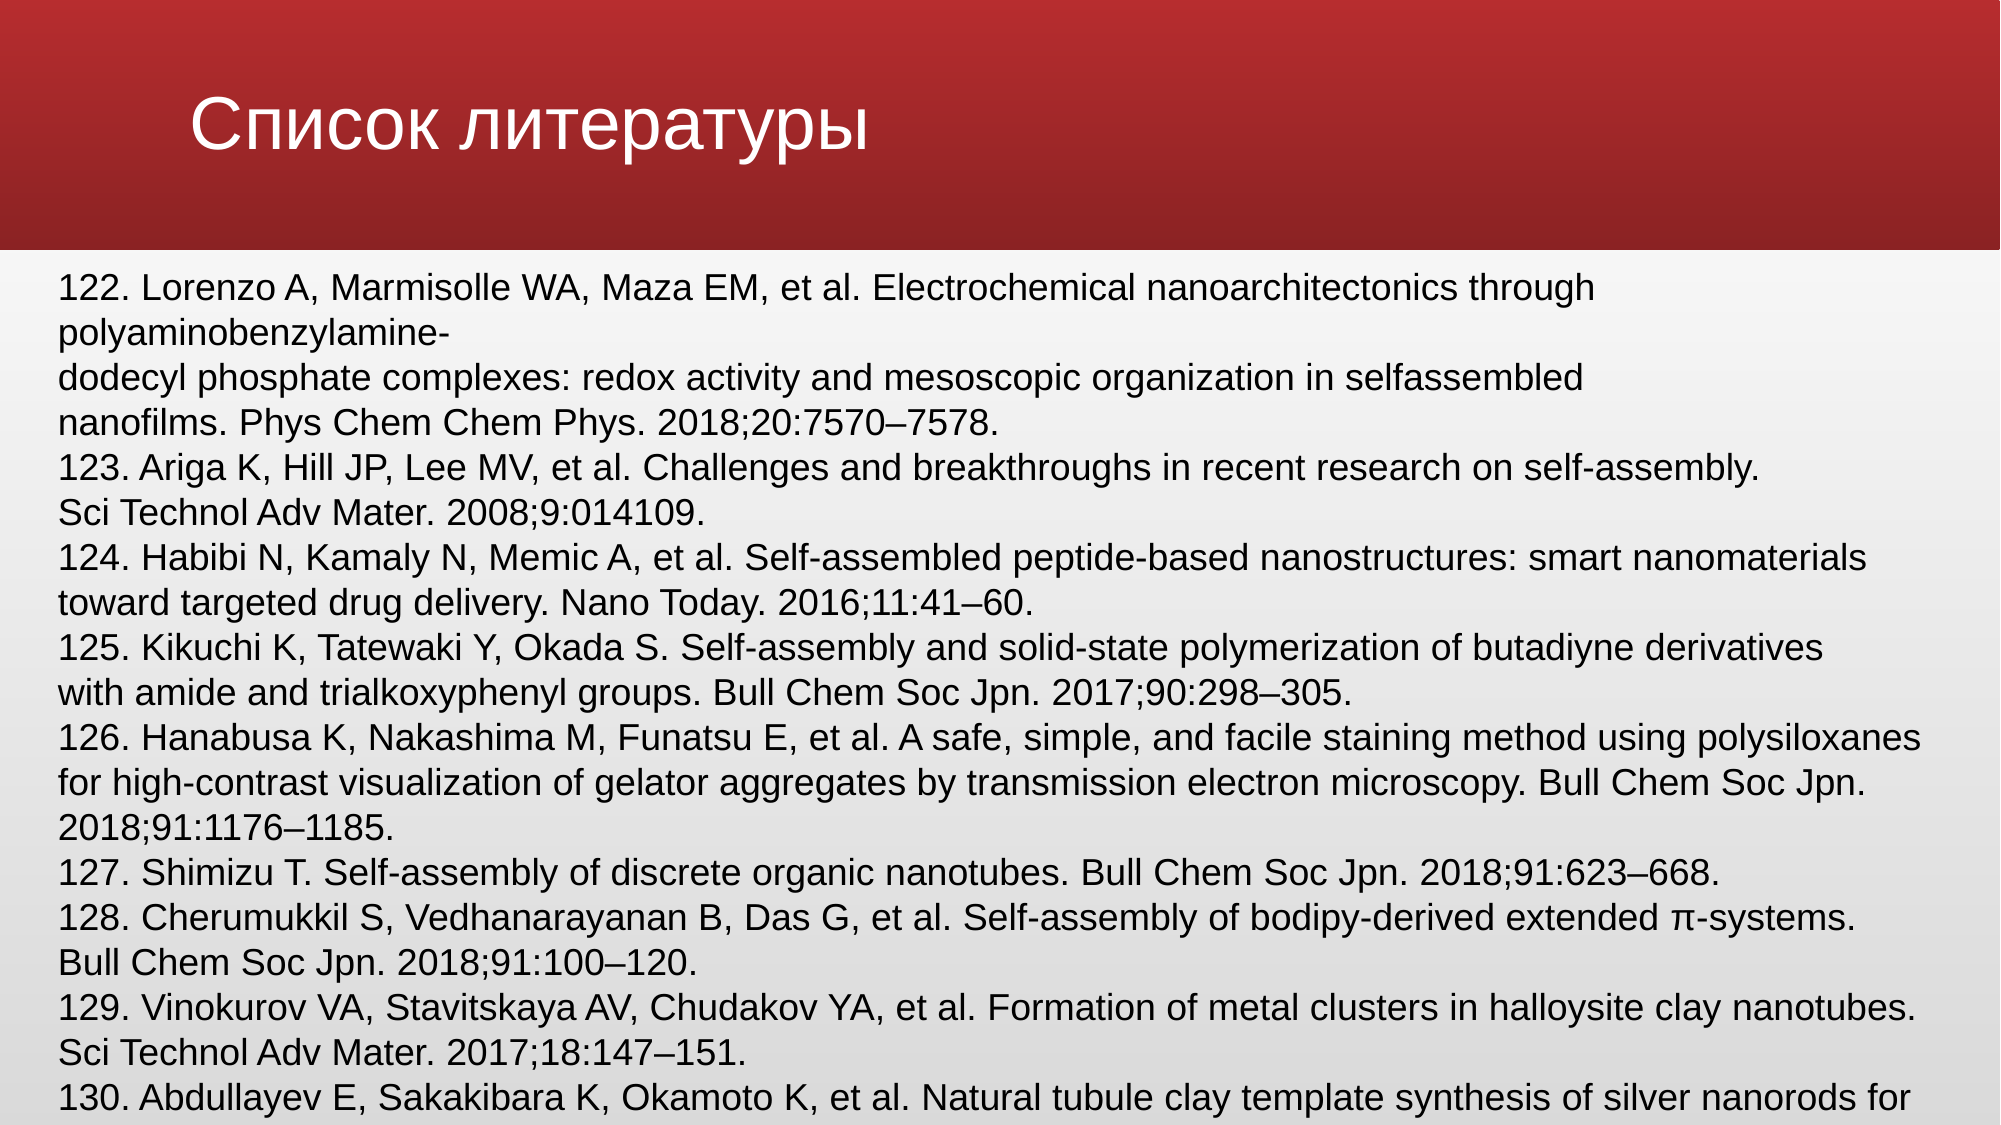

# Список литературы
122. Lorenzo A, Marmisolle WA, Maza EM, et al. Electrochemical nanoarchitectonics through polyaminobenzylamine-
dodecyl phosphate complexes: redox activity and mesoscopic organization in selfassembled
nanofilms. Phys Chem Chem Phys. 2018;20:7570–7578.
123. Ariga K, Hill JP, Lee MV, et al. Challenges and breakthroughs in recent research on self-assembly.
Sci Technol Adv Mater. 2008;9:014109.
124. Habibi N, Kamaly N, Memic A, et al. Self-assembled peptide-based nanostructures: smart nanomaterials
toward targeted drug delivery. Nano Today. 2016;11:41–60.
125. Kikuchi K, Tatewaki Y, Okada S. Self-assembly and solid-state polymerization of butadiyne derivatives
with amide and trialkoxyphenyl groups. Bull Chem Soc Jpn. 2017;90:298–305.
126. Hanabusa K, Nakashima M, Funatsu E, et al. A safe, simple, and facile staining method using polysiloxanes
for high-contrast visualization of gelator aggregates by transmission electron microscopy. Bull Chem Soc Jpn. 2018;91:1176–1185.
127. Shimizu T. Self-assembly of discrete organic nanotubes. Bull Chem Soc Jpn. 2018;91:623–668.
128. Cherumukkil S, Vedhanarayanan B, Das G, et al. Self-assembly of bodipy-derived extended π-systems.
Bull Chem Soc Jpn. 2018;91:100–120.
129. Vinokurov VA, Stavitskaya AV, Chudakov YA, et al. Formation of metal clusters in halloysite clay nanotubes.
Sci Technol Adv Mater. 2017;18:147–151.
130. Abdullayev E, Sakakibara K, Okamoto K, et al. Natural tubule clay template synthesis of silver nanorods for antibacterial composite coating. ACS Appl Mater Interface. 2011;3:4040–4046.